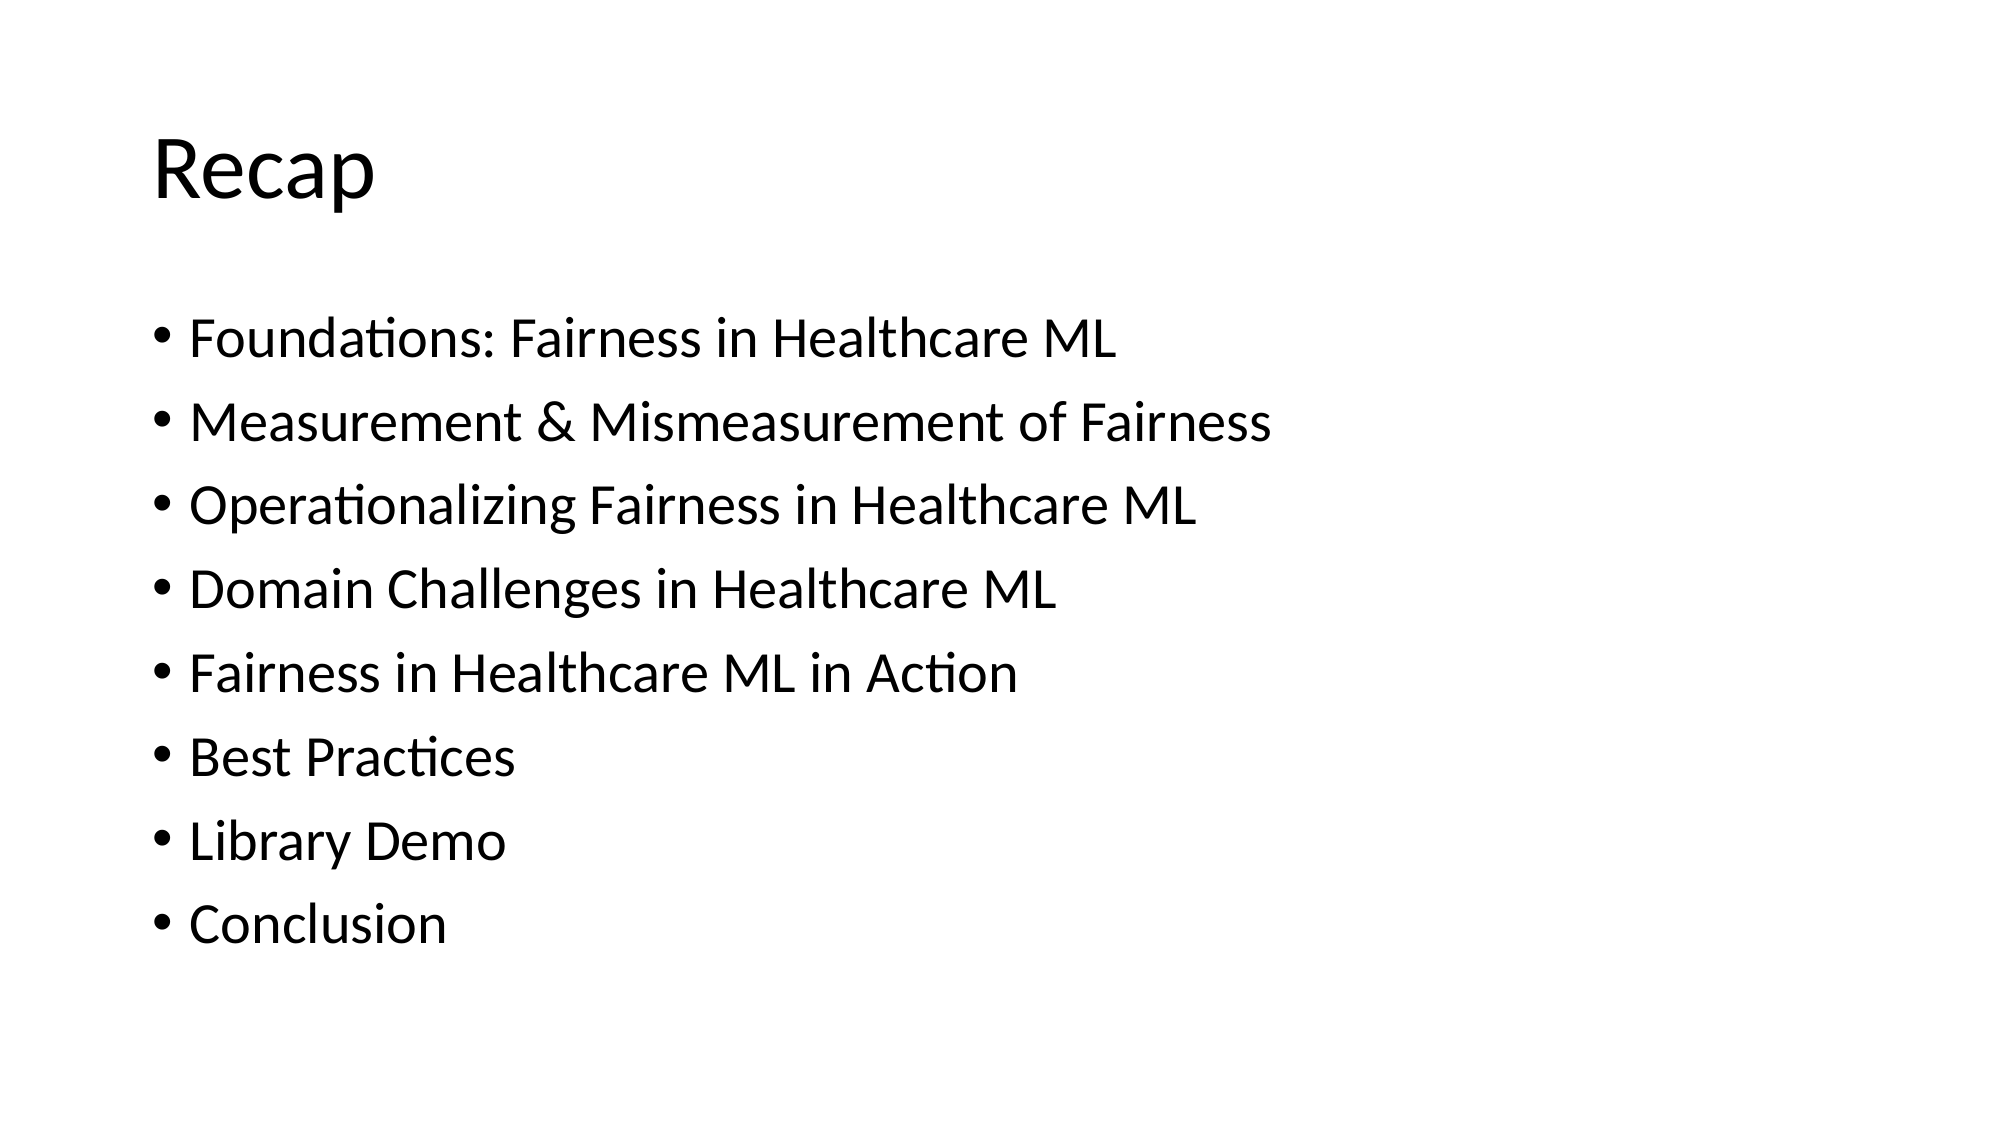

# Recap
Foundations: Fairness in Healthcare ML
Measurement & Mismeasurement of Fairness
Operationalizing Fairness in Healthcare ML
Domain Challenges in Healthcare ML
Fairness in Healthcare ML in Action
Best Practices
Library Demo
Conclusion